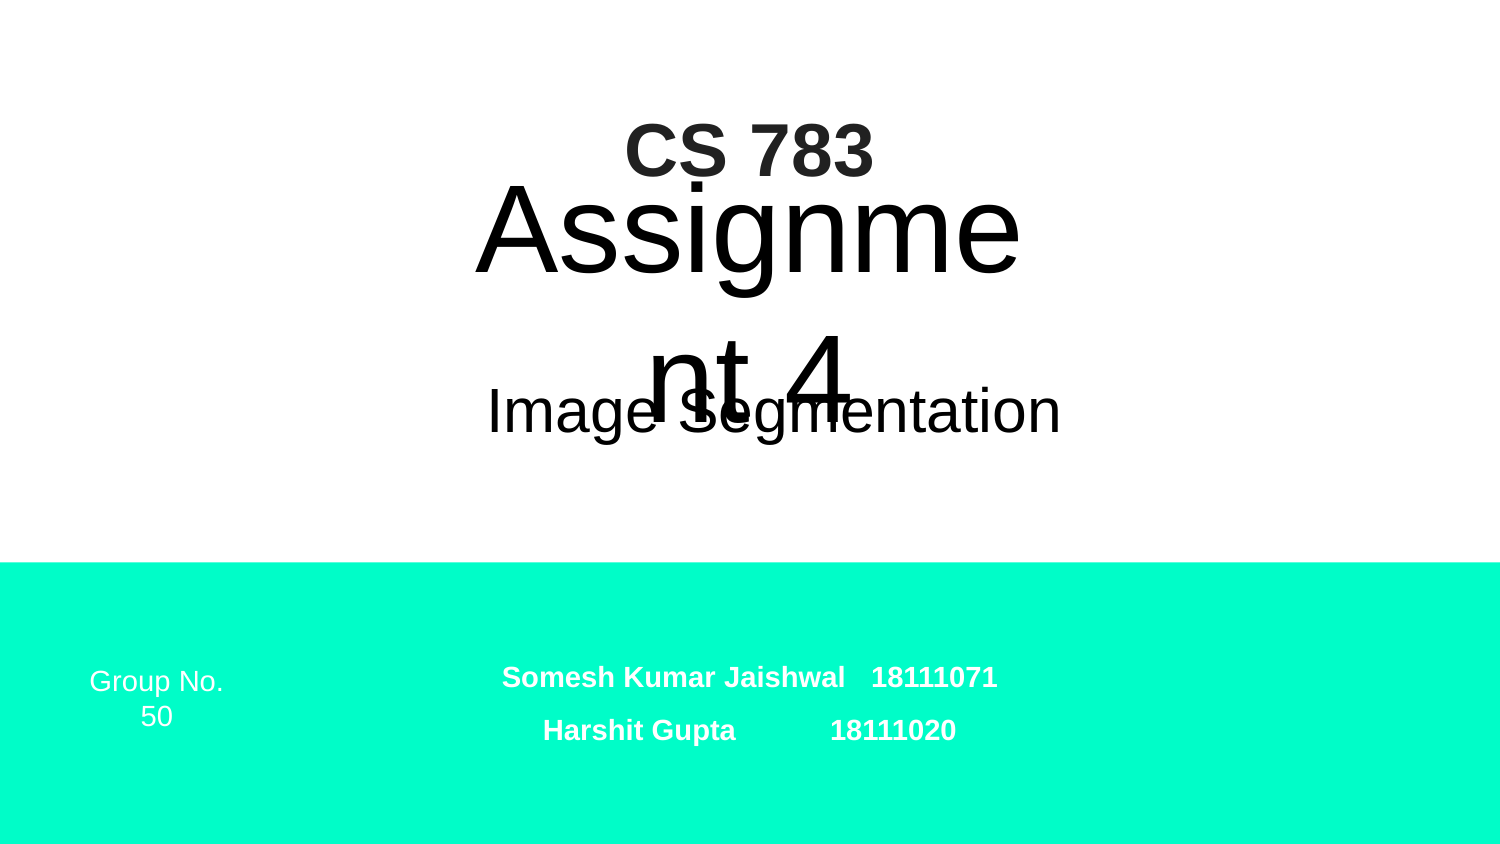

# CS 783
Assignment 4
Image Segmentation

Group No.
50
Somesh Kumar Jaishwal  18111071
Harshit Gupta        18111020